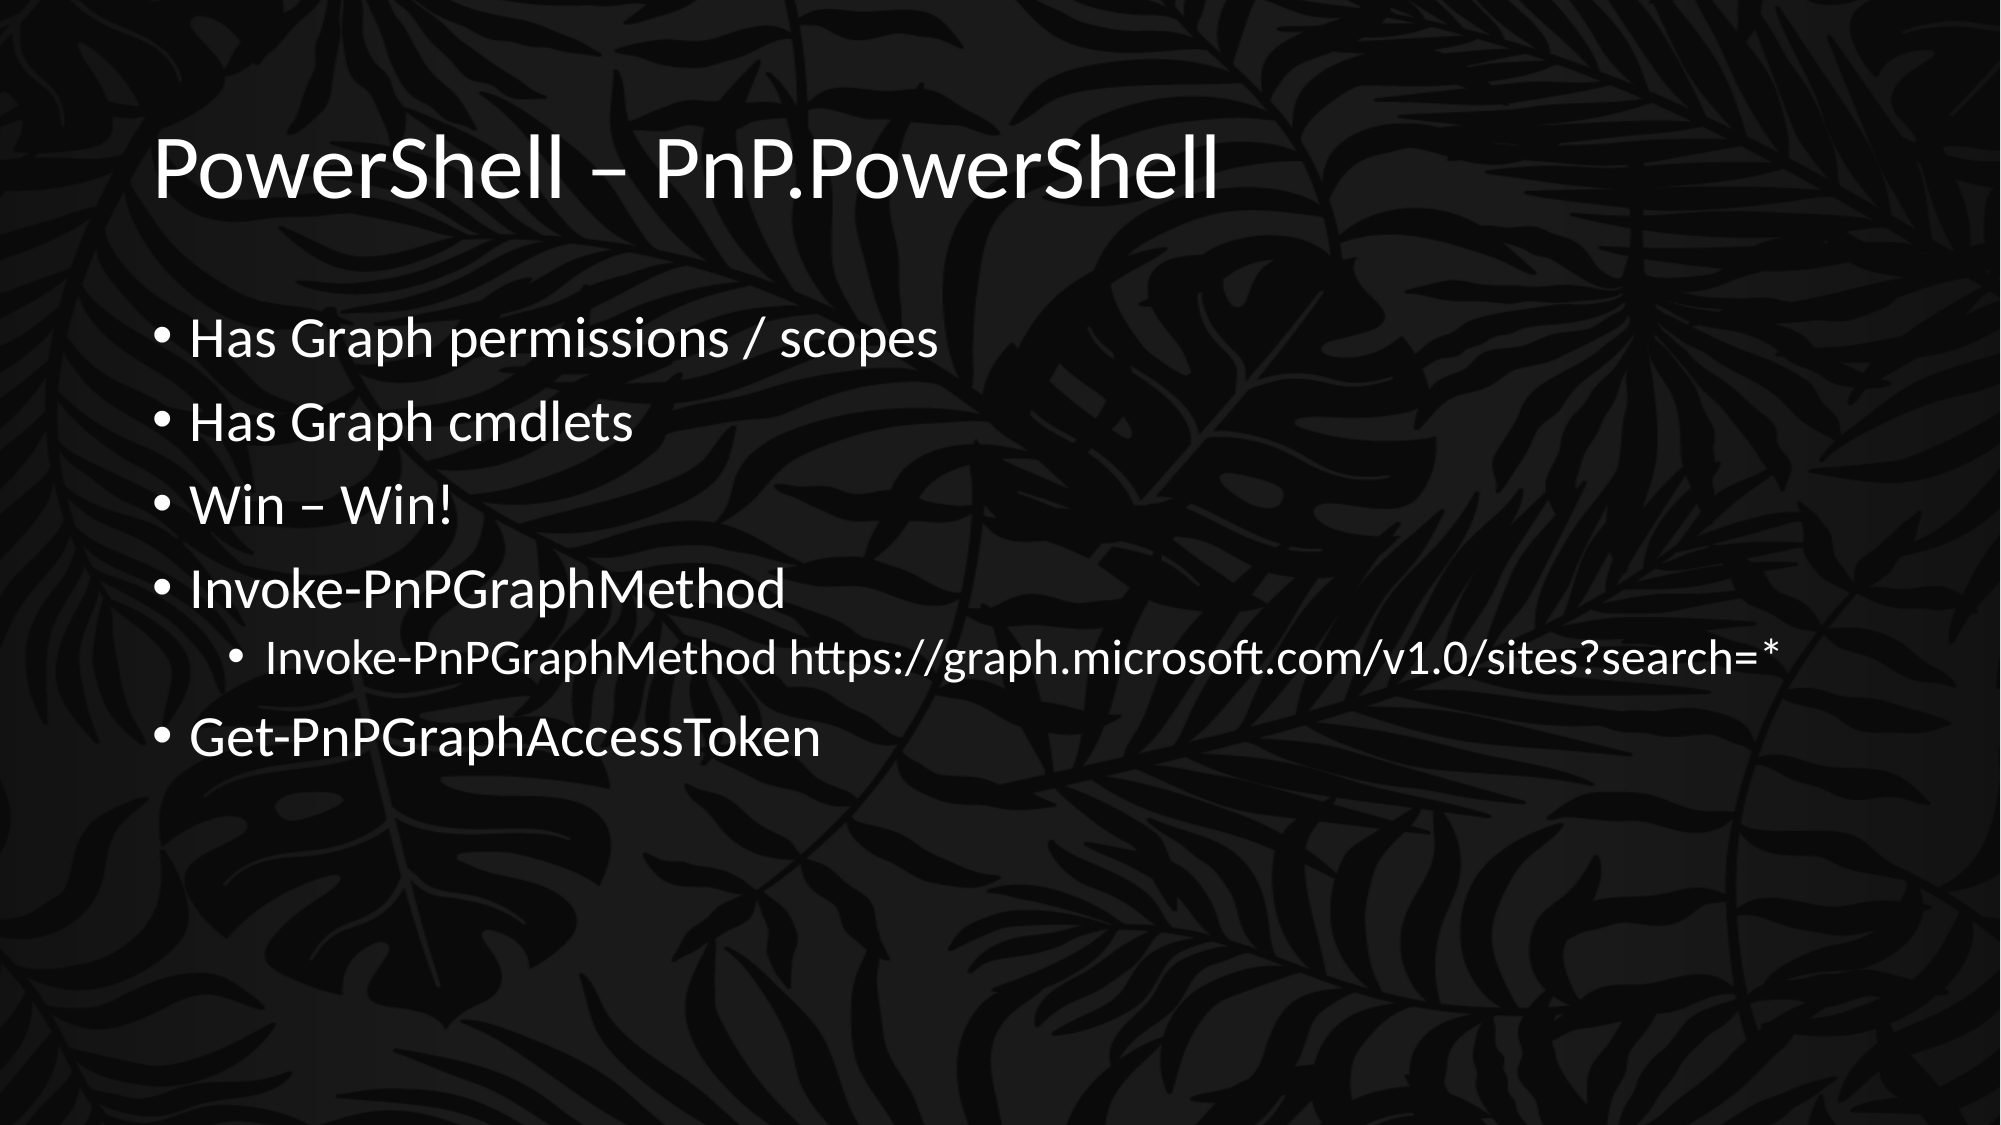

# PowerShell – PnP.PowerShell
Has Graph permissions / scopes
Has Graph cmdlets
Win – Win!
Invoke-PnPGraphMethod
Invoke-PnPGraphMethod https://graph.microsoft.com/v1.0/sites?search=*
Get-PnPGraphAccessToken